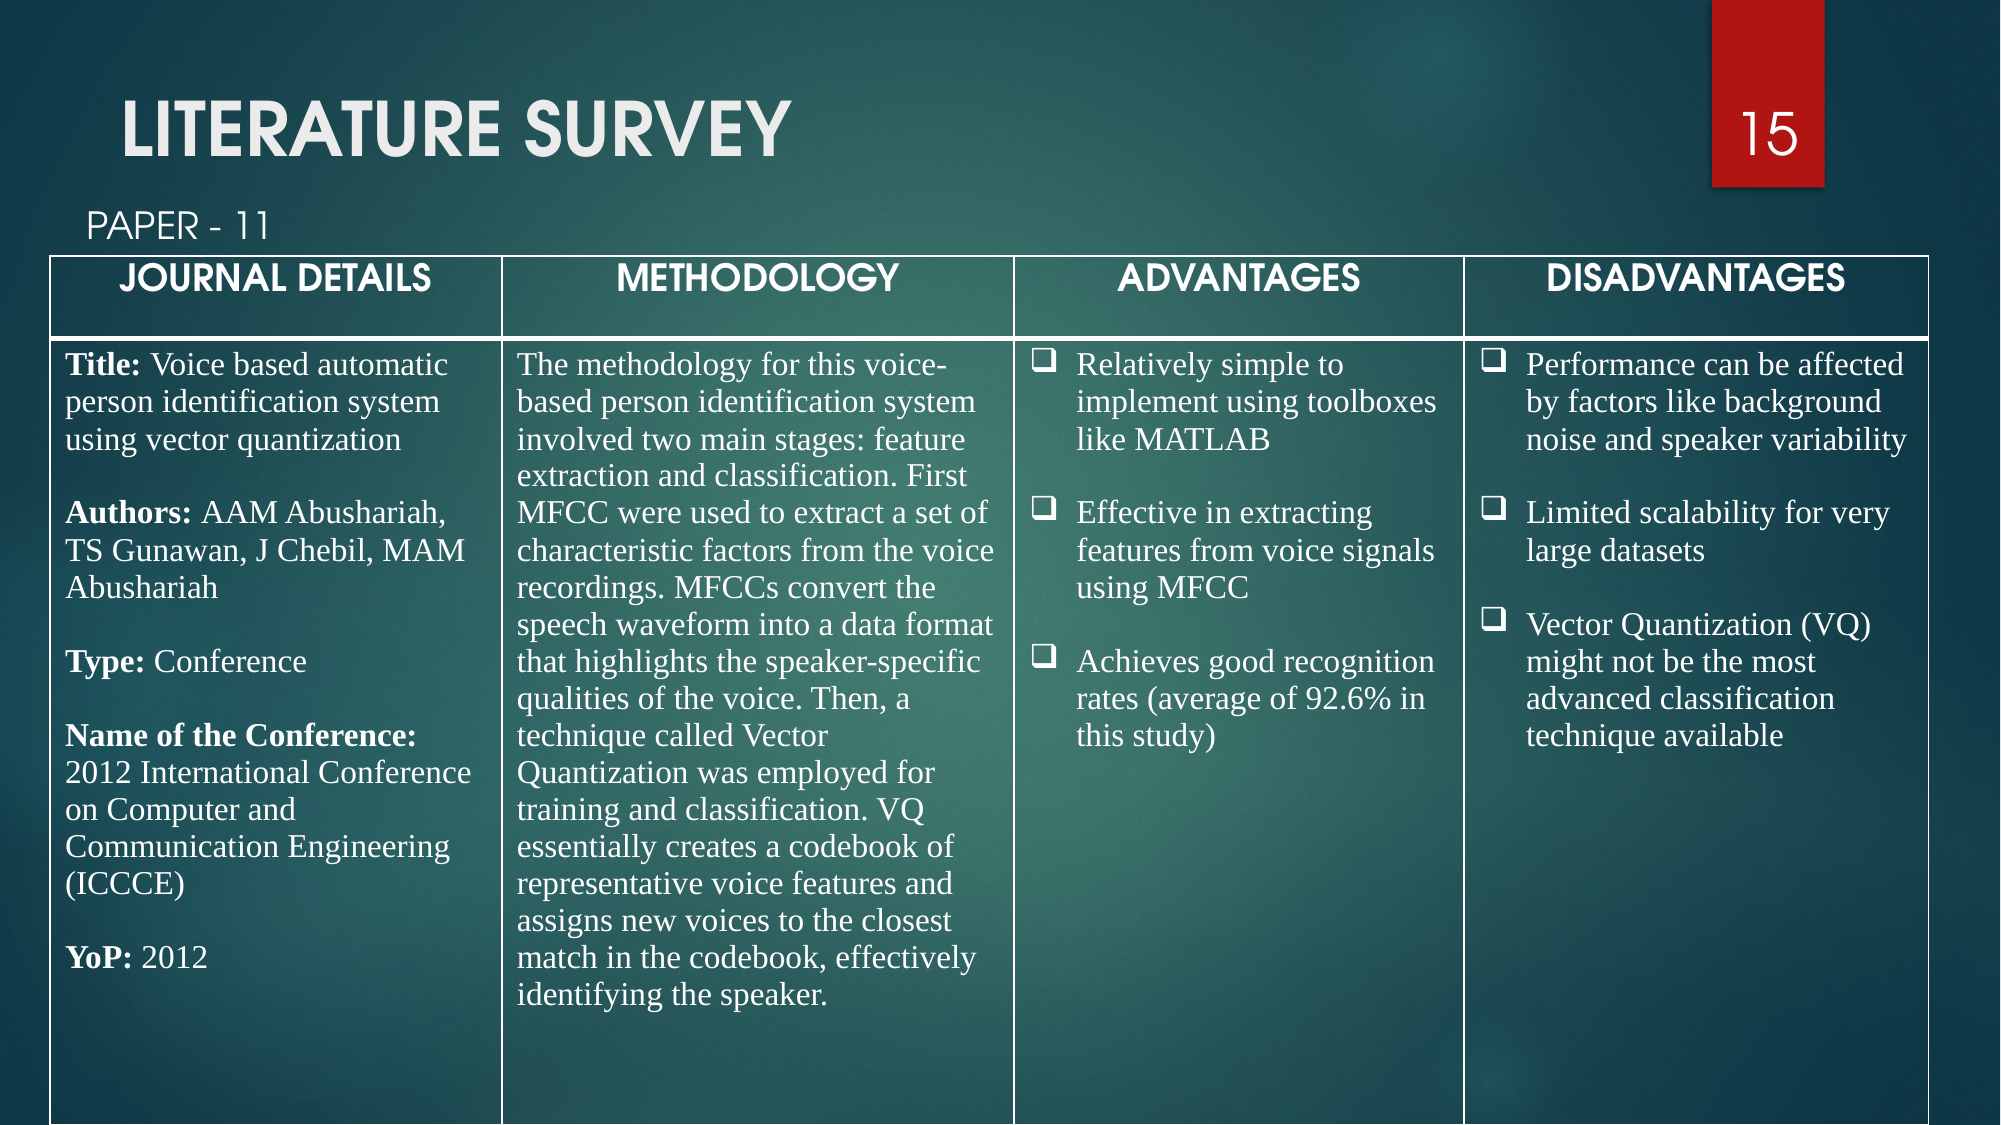

15
LITERATURE SURVEY
PAPER - 11
| JOURNAL DETAILS | METHODOLOGY | ADVANTAGES | DISADVANTAGES |
| --- | --- | --- | --- |
| Title: Voice based automatic person identification system using vector quantization Authors: AAM Abushariah, TS Gunawan, J Chebil, MAM Abushariah Type: Conference Name of the Conference: 2012 International Conference on Computer and Communication Engineering (ICCCE) YoP: 2012 | The methodology for this voice-based person identification system involved two main stages: feature extraction and classification. First MFCC were used to extract a set of characteristic factors from the voice recordings. MFCCs convert the speech waveform into a data format that highlights the speaker-specific qualities of the voice. Then, a technique called Vector Quantization was employed for training and classification. VQ essentially creates a codebook of representative voice features and assigns new voices to the closest match in the codebook, effectively identifying the speaker. | Relatively simple to implement using toolboxes like MATLAB Effective in extracting features from voice signals using MFCC Achieves good recognition rates (average of 92.6% in this study) | Performance can be affected by factors like background noise and speaker variability Limited scalability for very large datasets Vector Quantization (VQ) might not be the most advanced classification technique available |